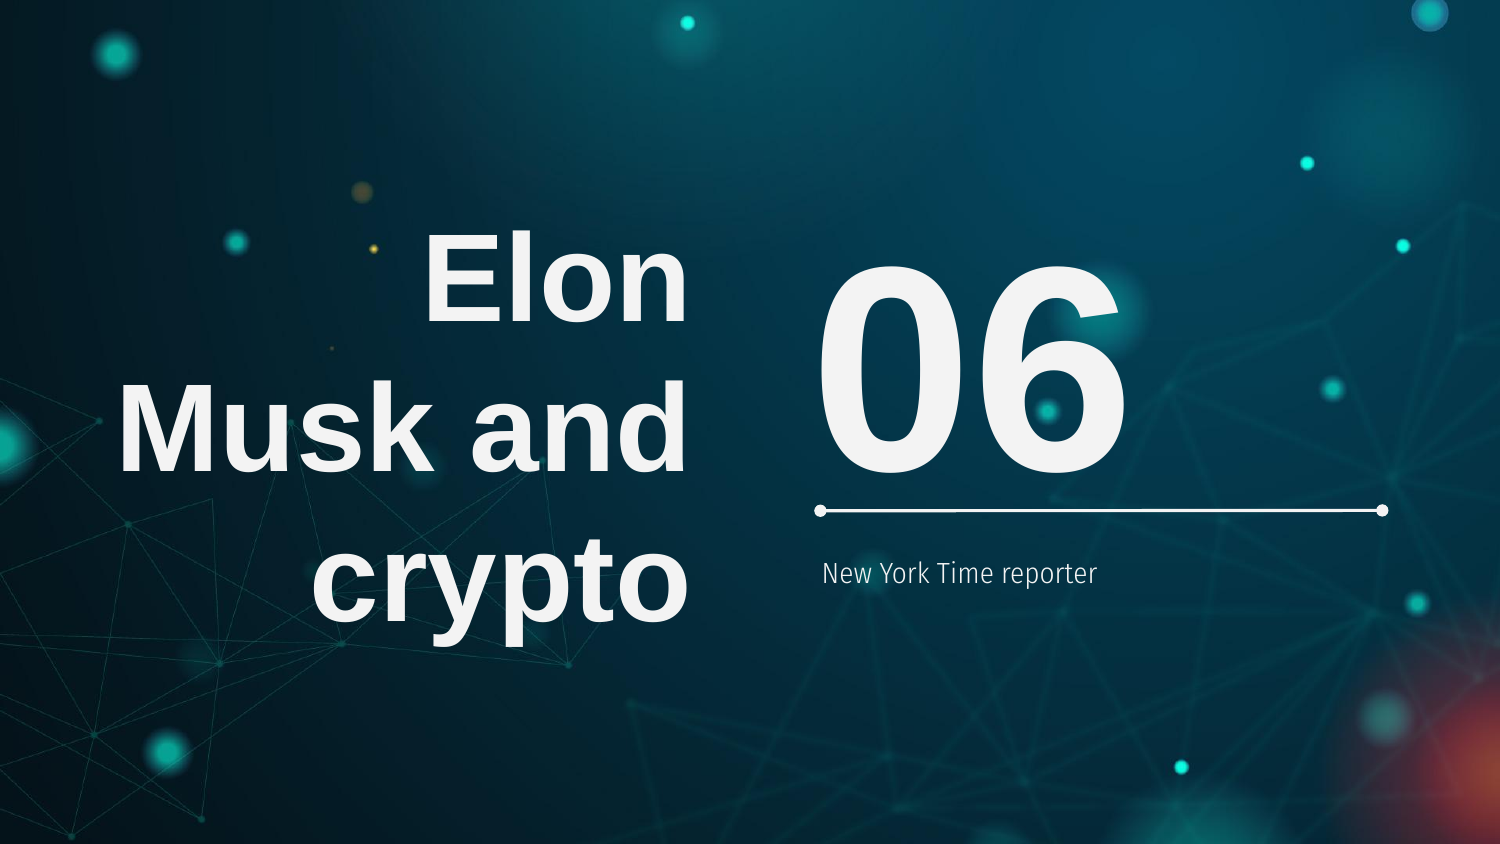

# Elon Musk and crypto
06
New York Time reporter